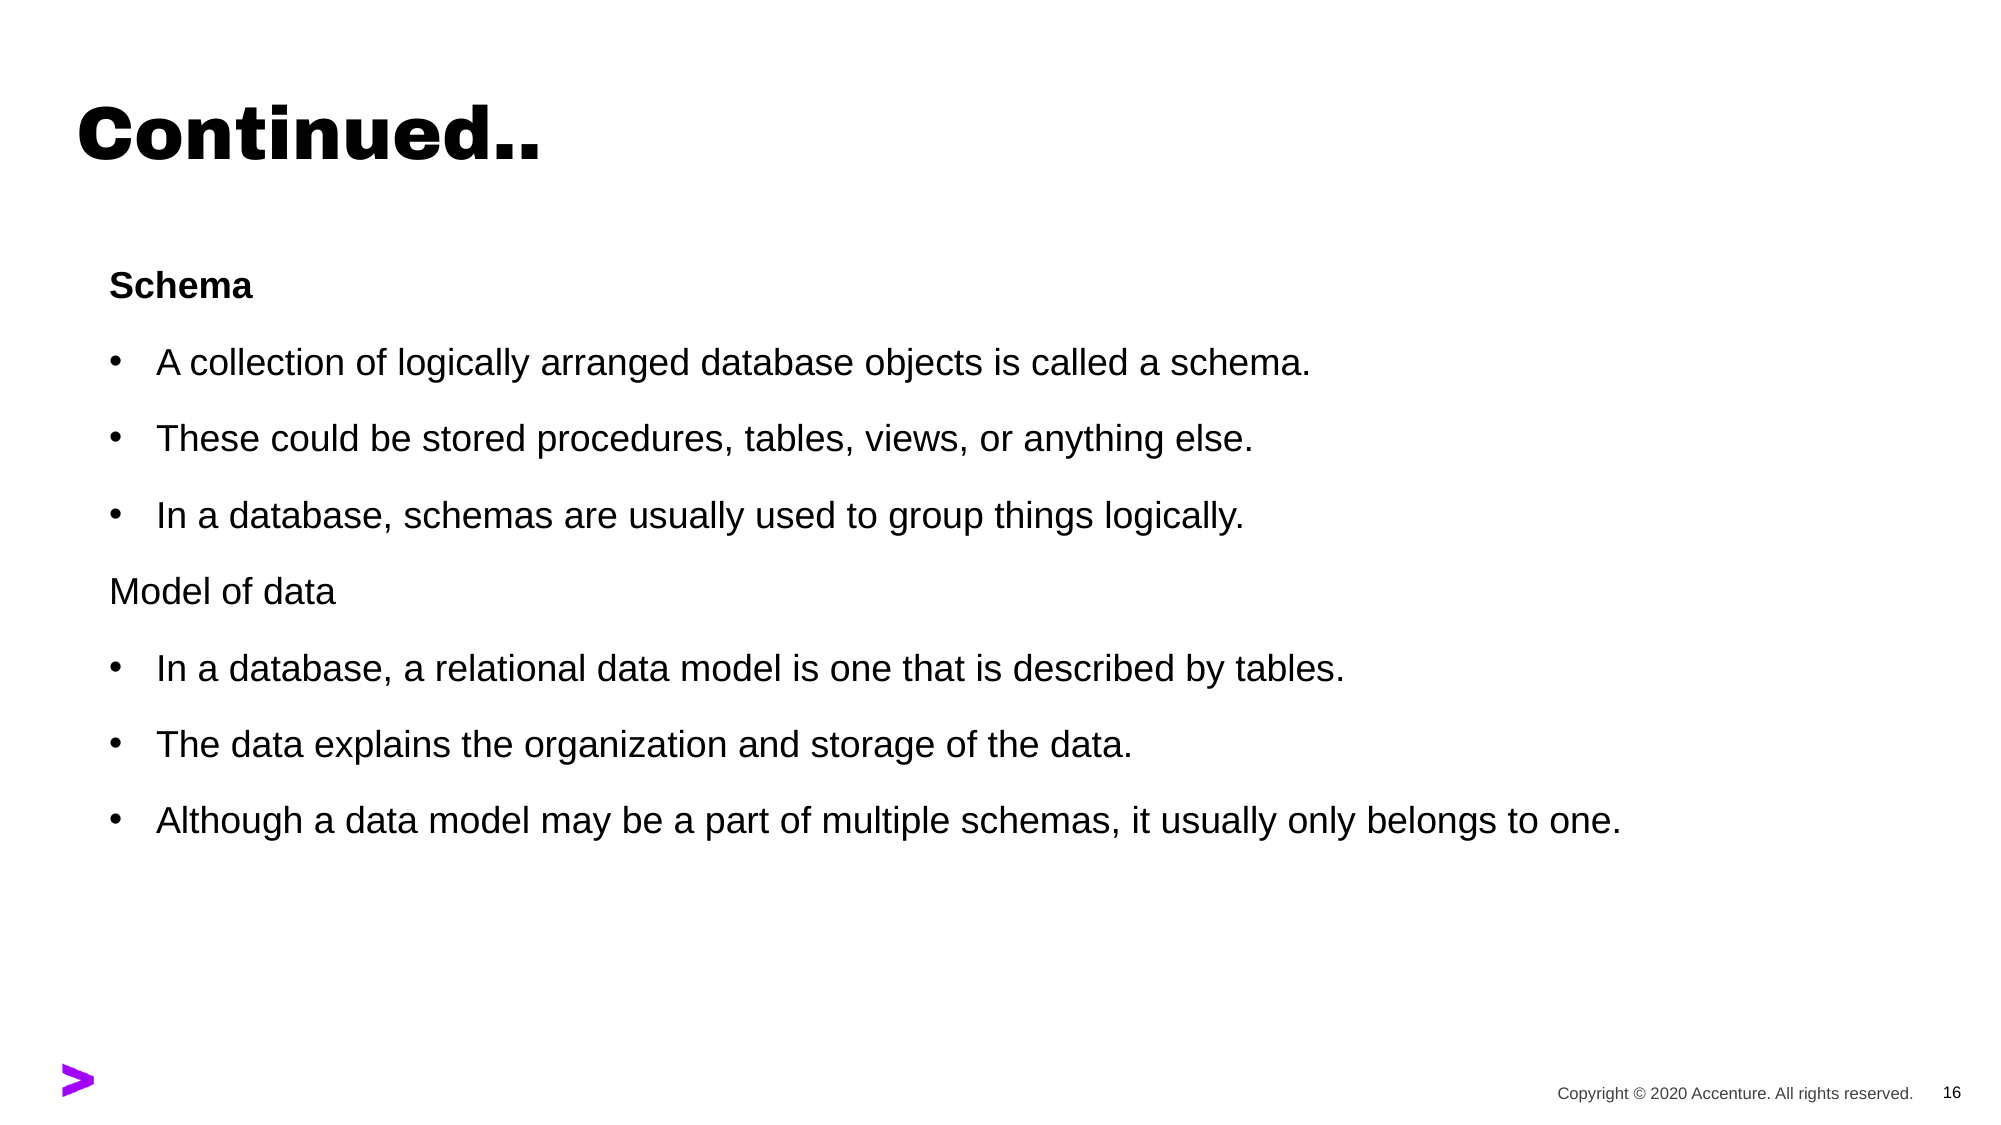

# Continued..
Schema

A collection of logically arranged database objects is called a schema.

These could be stored procedures, tables, views, or anything else.

In a database, schemas are usually used to group things logically.

Model of data

In a database, a relational data model is one that is described by tables.

The data explains the organization and storage of the data.

Although a data model may be a part of multiple schemas, it usually only belongs to one.

16